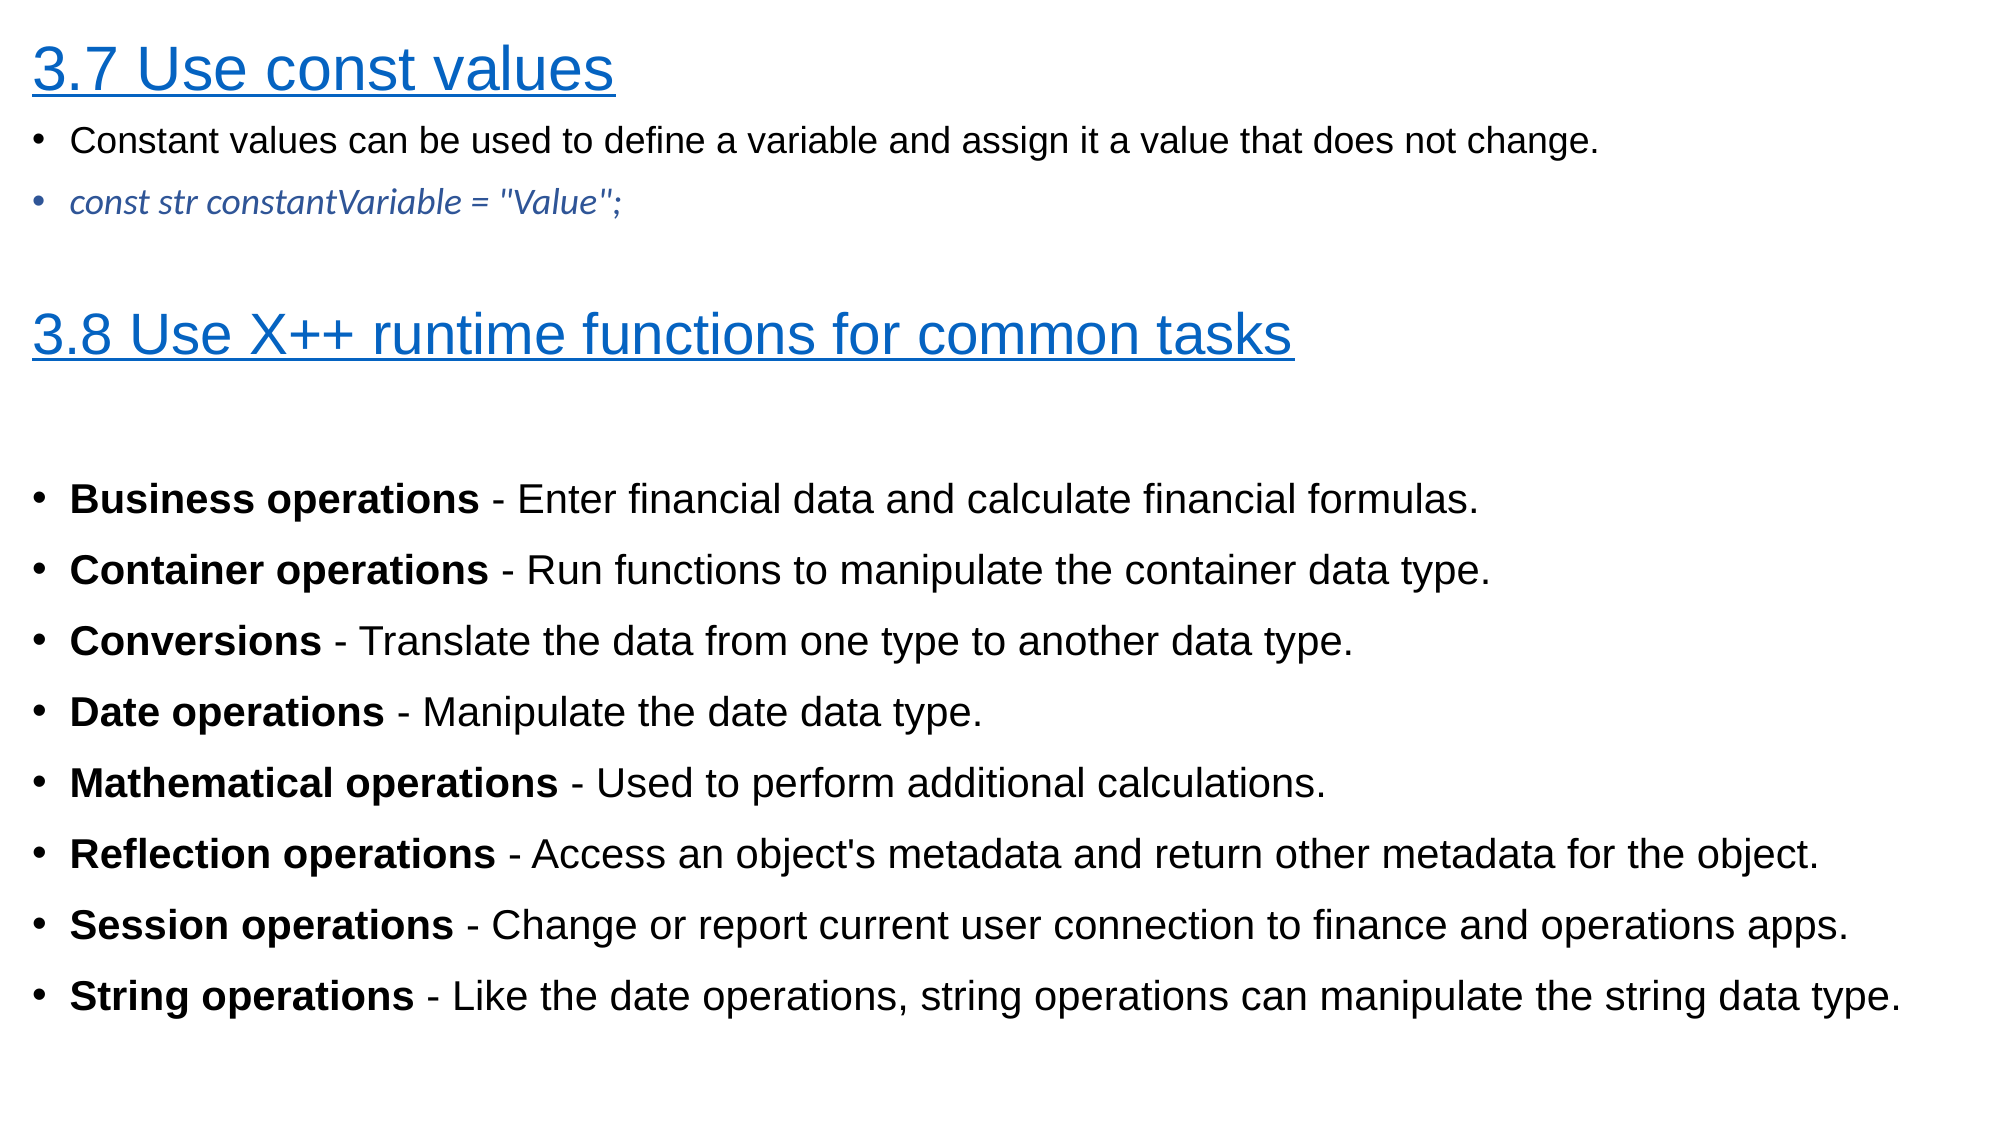

# 3.7 Use const values
Constant values can be used to define a variable and assign it a value that does not change.
const str constantVariable = "Value";

3.8 Use X++ runtime functions for common tasks

Business operations - Enter financial data and calculate financial formulas.
Container operations - Run functions to manipulate the container data type.
Conversions - Translate the data from one type to another data type.
Date operations - Manipulate the date data type.
Mathematical operations - Used to perform additional calculations.
Reflection operations - Access an object's metadata and return other metadata for the object.
Session operations - Change or report current user connection to finance and operations apps.
String operations - Like the date operations, string operations can manipulate the string data type.